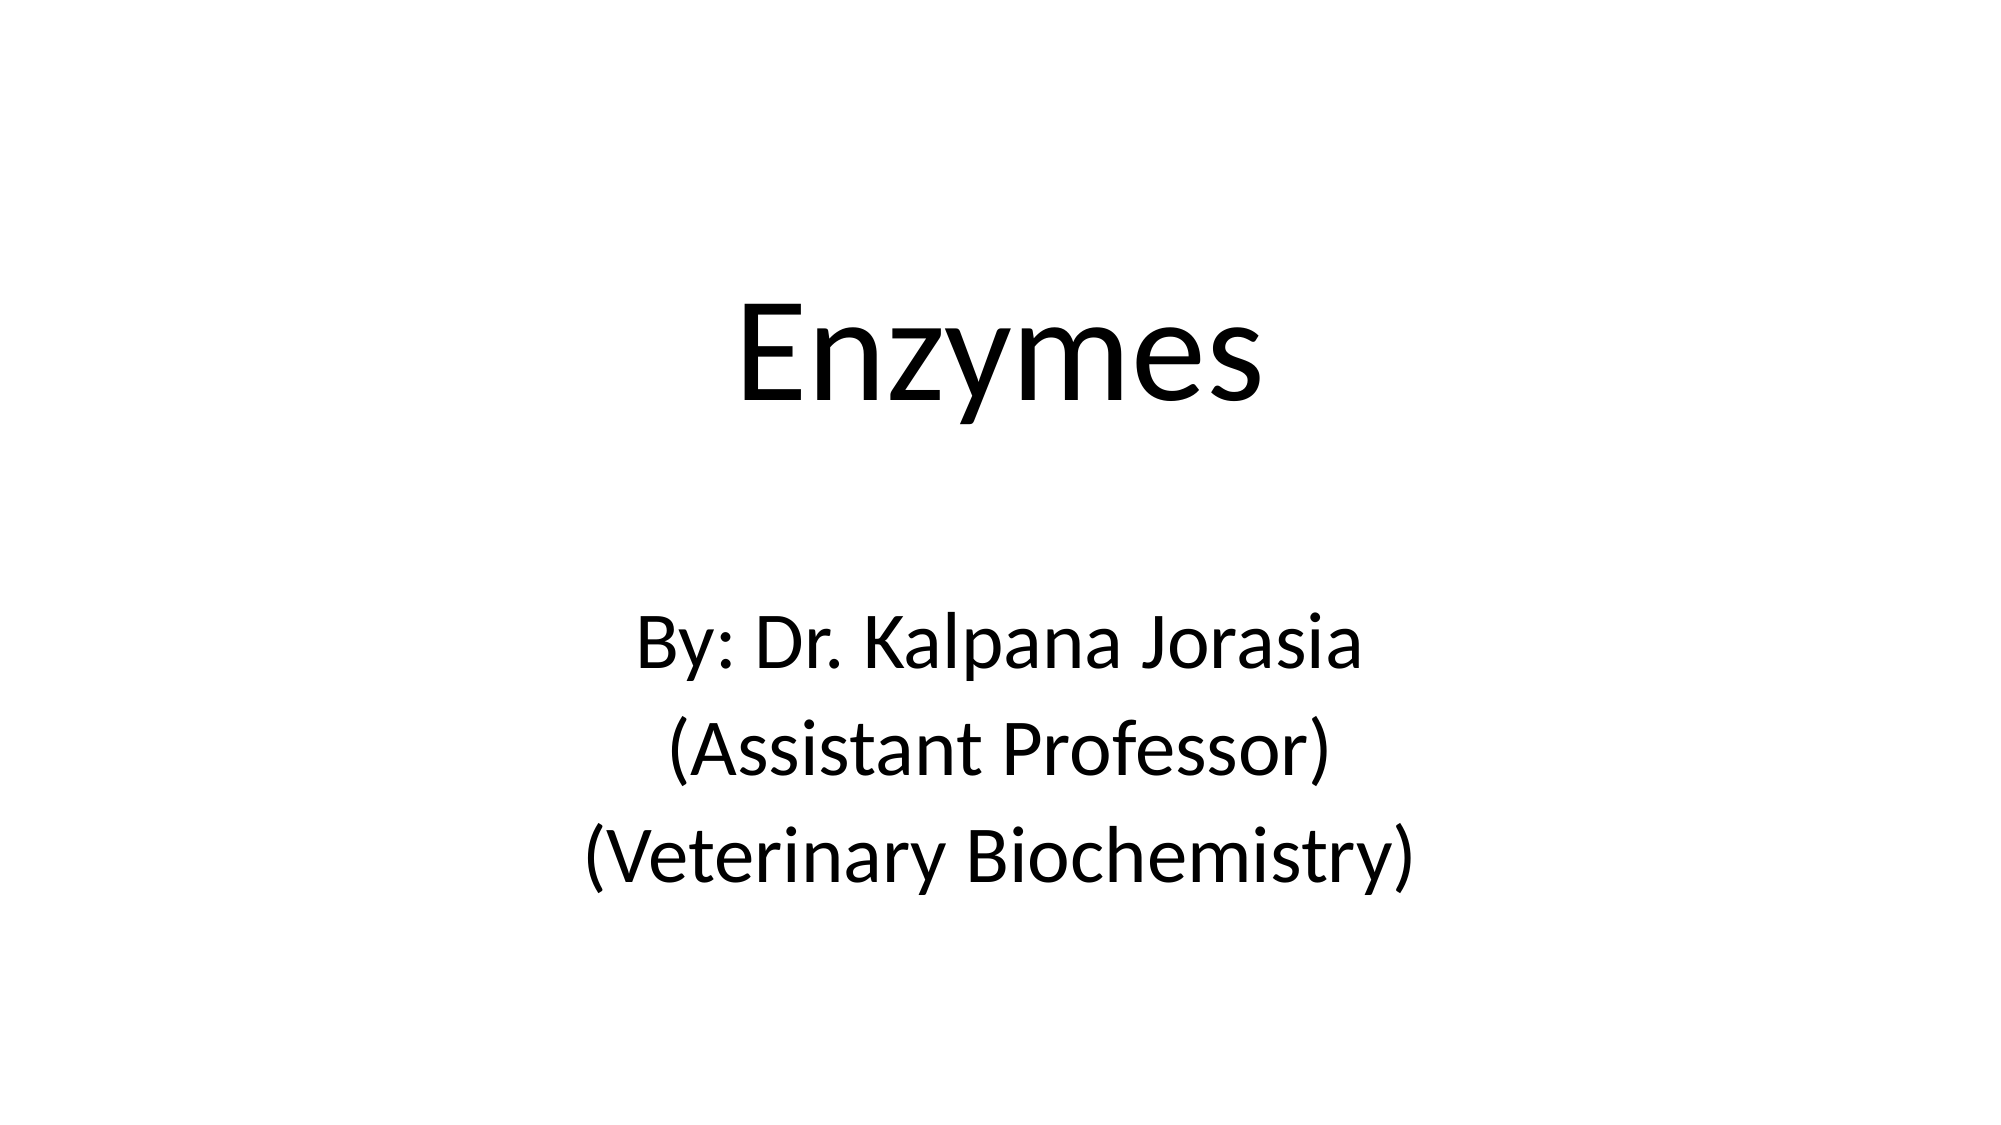

# Enzymes

By: Dr. Kalpana Jorasia
(Assistant Professor)
(Veterinary Biochemistry)